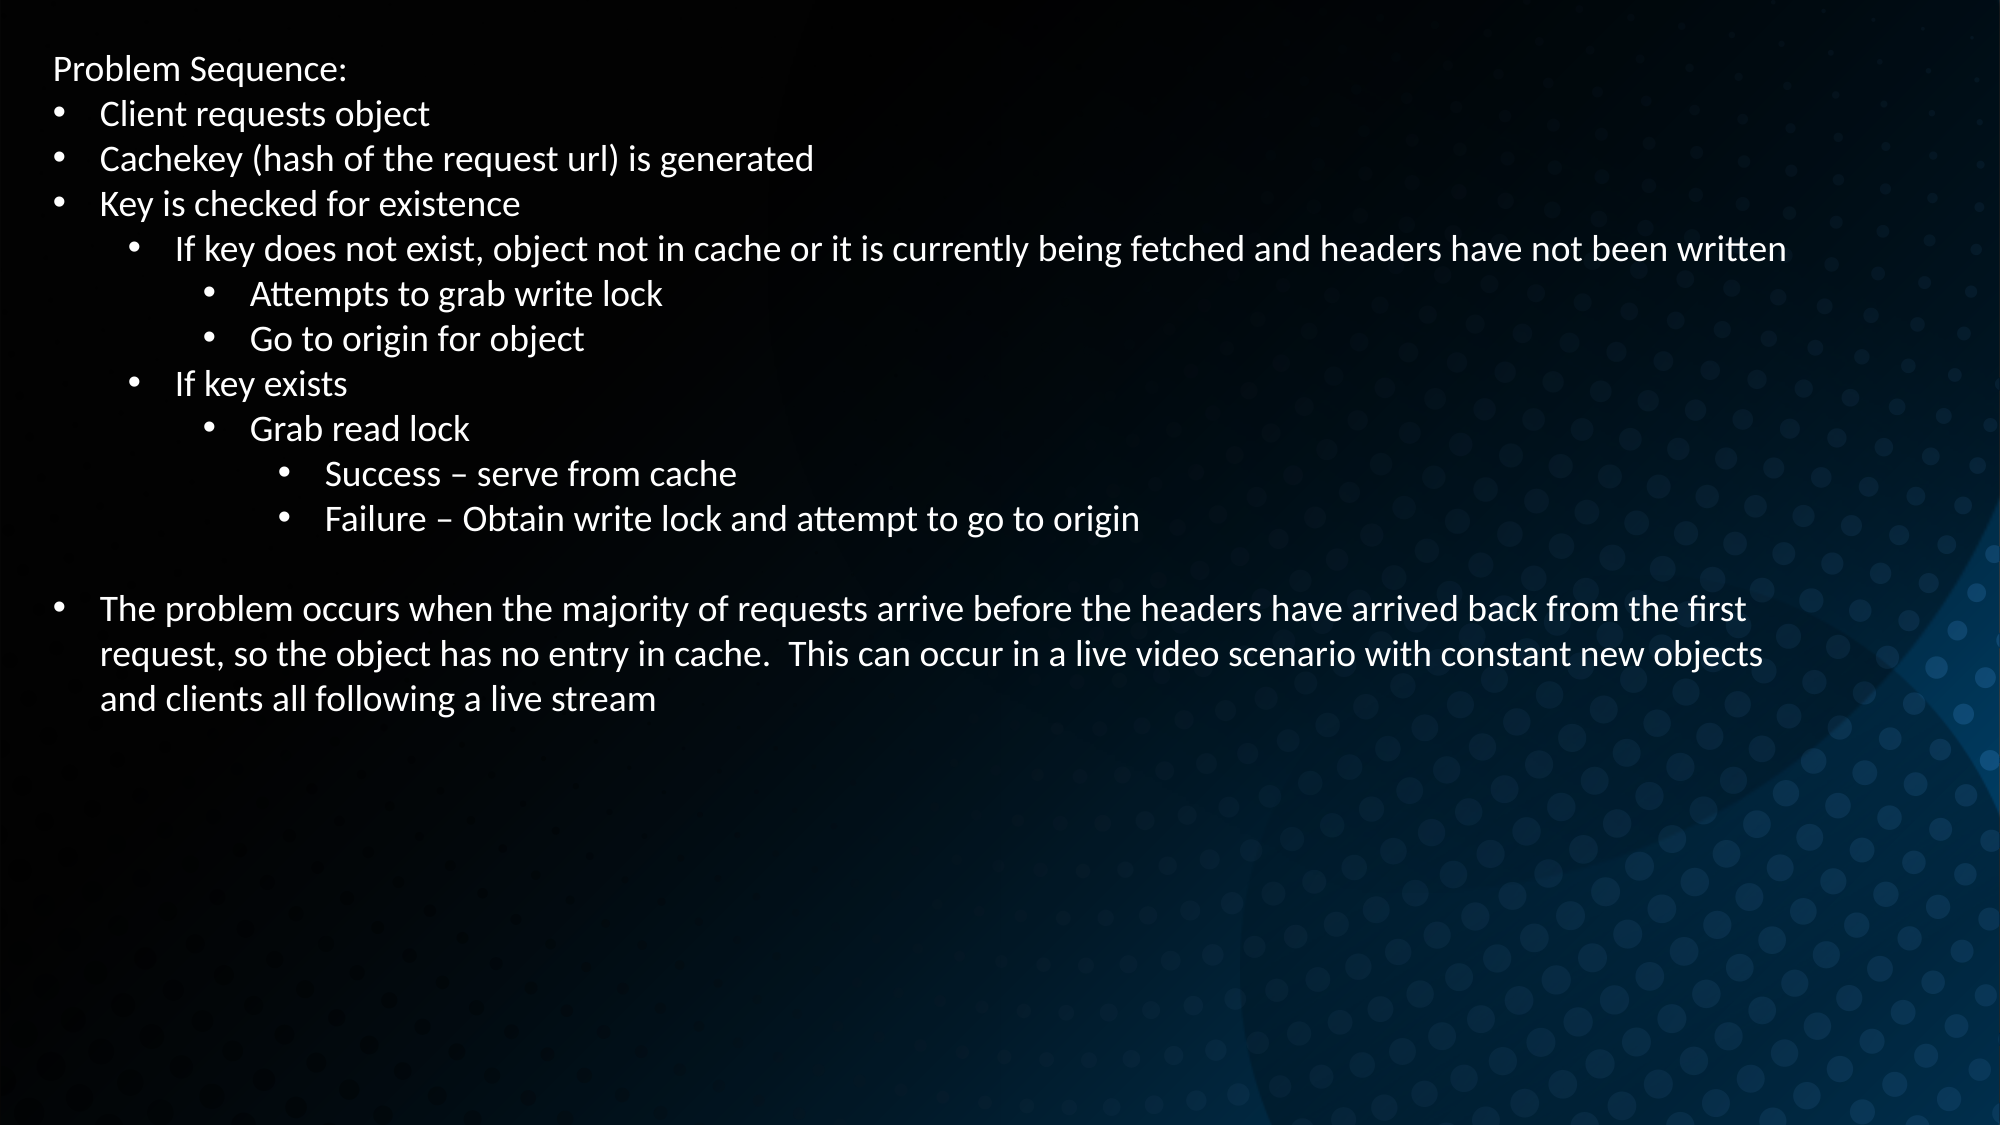

Problem Sequence:
Client requests object
Cachekey (hash of the request url) is generated
Key is checked for existence
If key does not exist, object not in cache or it is currently being fetched and headers have not been written
Attempts to grab write lock
Go to origin for object
If key exists
Grab read lock
Success – serve from cache
Failure – Obtain write lock and attempt to go to origin

The problem occurs when the majority of requests arrive before the headers have arrived back from the first request, so the object has no entry in cache.  This can occur in a live video scenario with constant new objects and clients all following a live stream